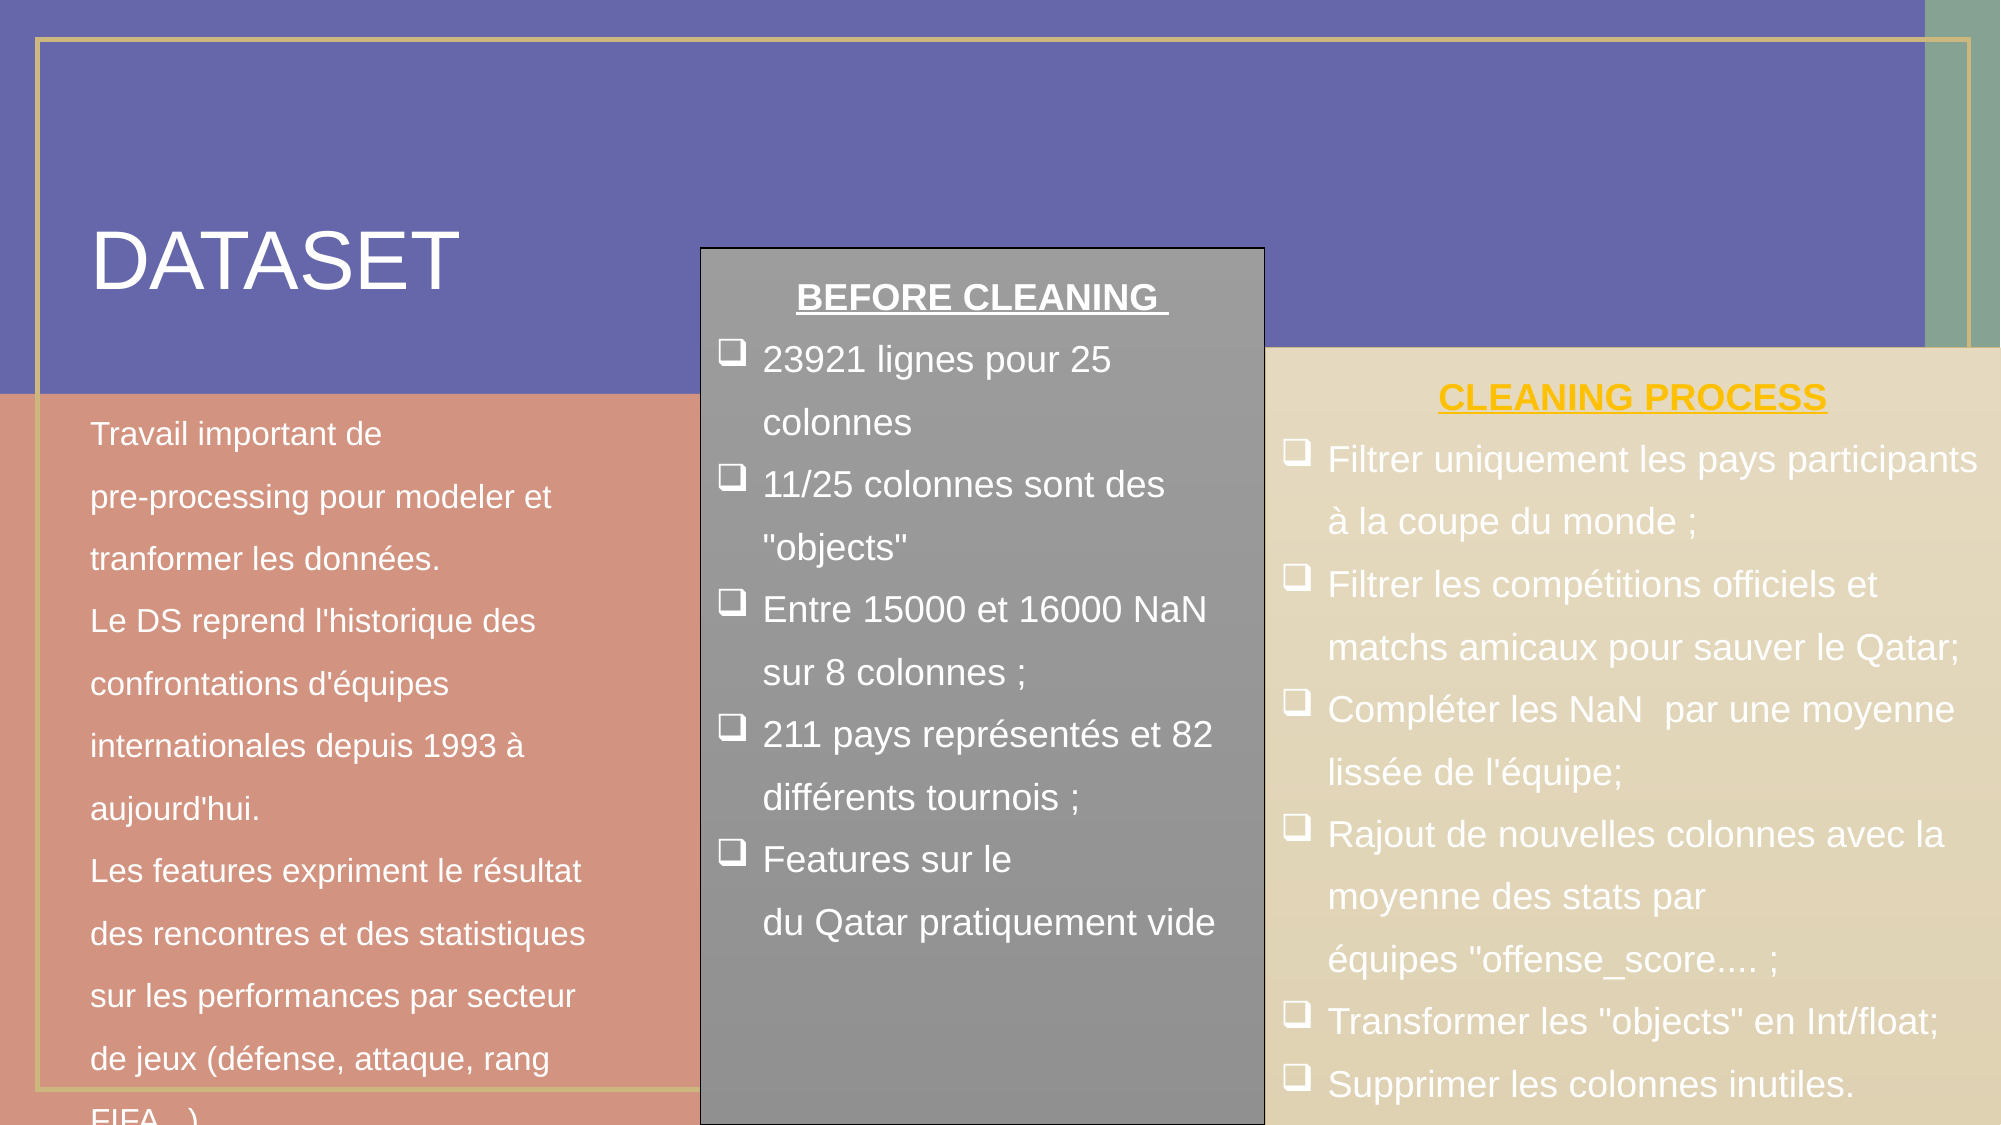

# dataset
BEFORE CLEANING
23921 lignes pour 25 colonnes
11/25 colonnes sont des "objects"
Entre 15000 et 16000 NaN sur 8 colonnes ;
211 pays représentés et 82 différents tournois ;
Features sur le du Qatar pratiquement vide

CLEANING PROCESS
Filtrer uniquement les pays participants à la coupe du monde ;
Filtrer les compétitions officiels et matchs amicaux pour sauver le Qatar;
Compléter les NaN  par une moyenne lissée de l'équipe;
Rajout de nouvelles colonnes avec la moyenne des stats par équipes "offense_score.... ;
Transformer les "objects" en Int/float;
Supprimer les colonnes inutiles.

Travail important de
pre-processing pour modeler et tranformer les données.
Le DS reprend l'historique des confrontations d'équipes internationales depuis 1993 à aujourd'hui.
Les features expriment le résultat des rencontres et des statistiques sur les performances par secteur de jeux (défense, attaque, rang FIFA...)